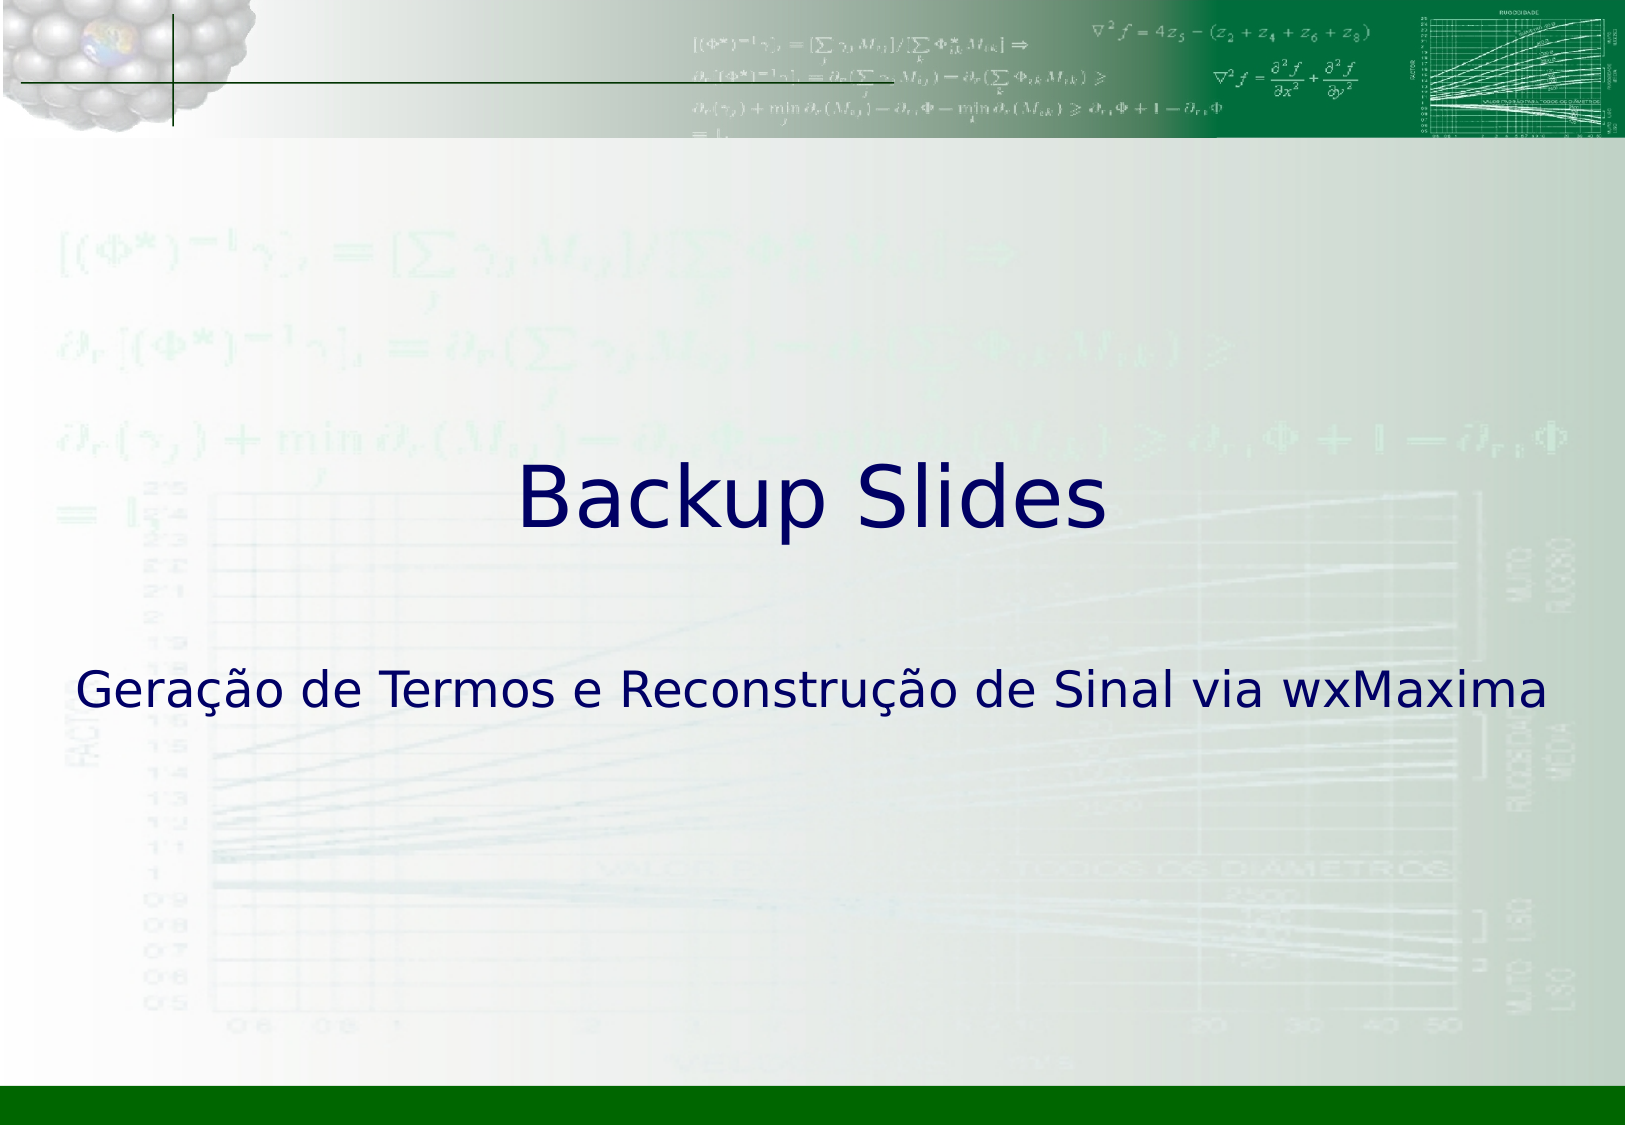

# Backup Slides
Geração de Termos e Reconstrução de Sinal via wxMaxima